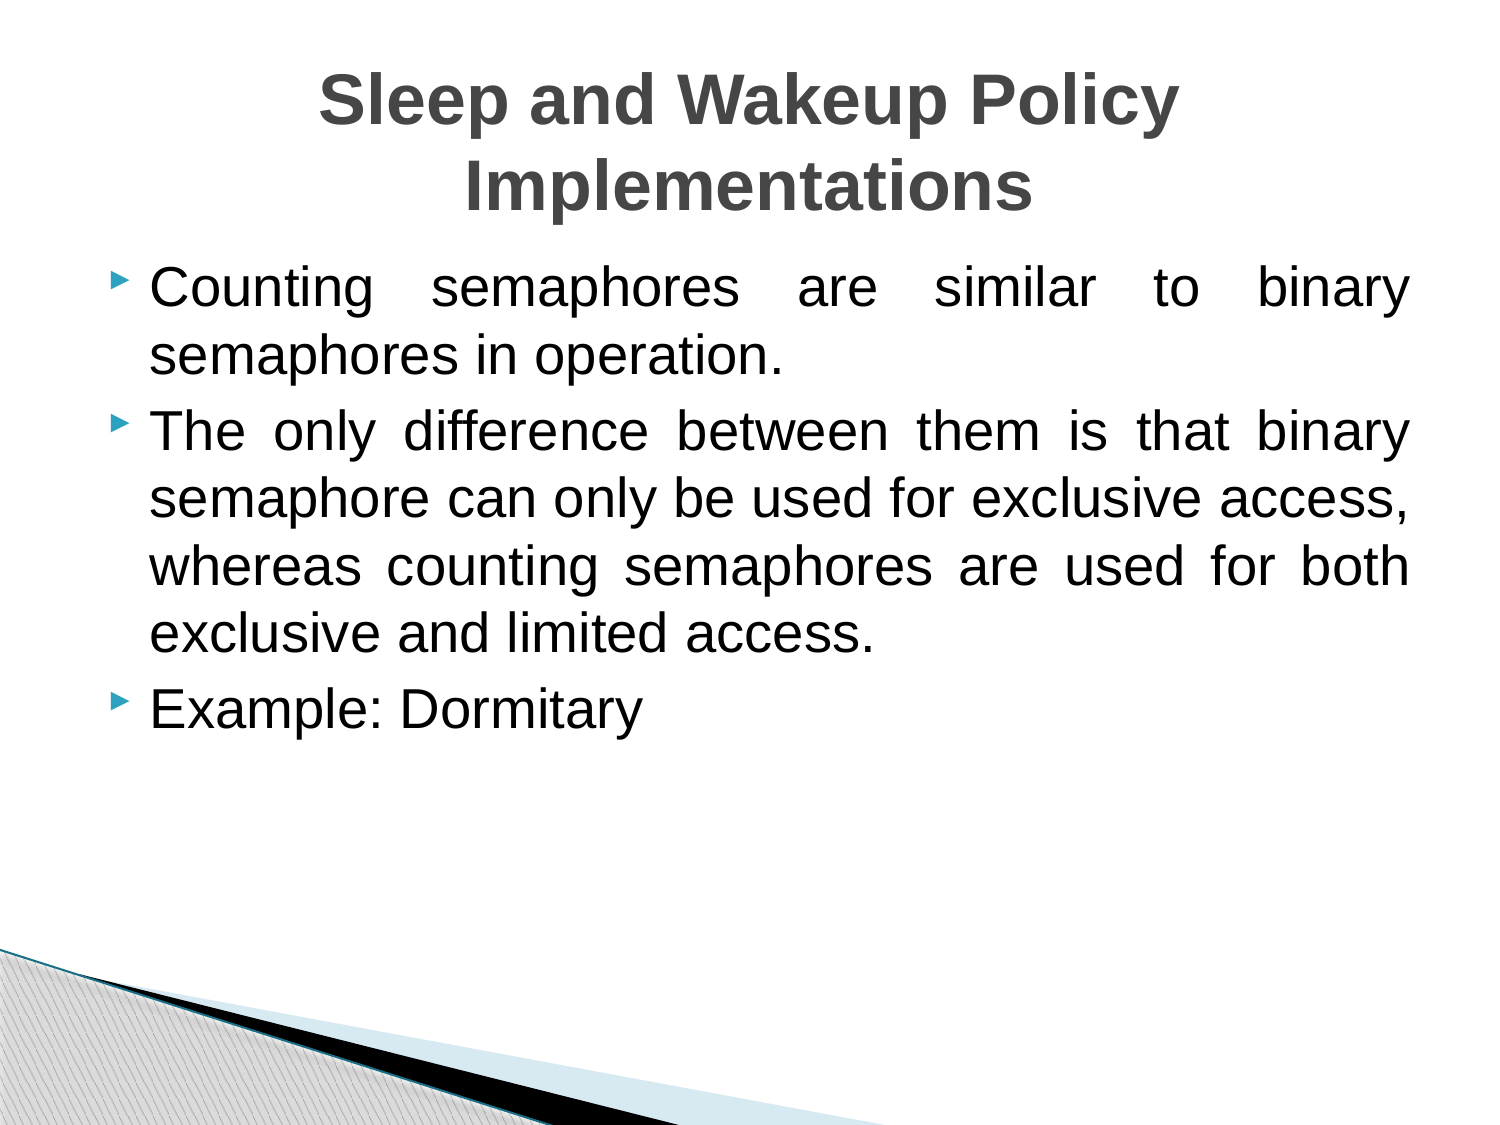

# Sleep and Wakeup Policy Implementations
Counting semaphores are similar to binary semaphores in operation.
The only difference between them is that binary semaphore can only be used for exclusive access, whereas counting semaphores are used for both exclusive and limited access.
Example: Dormitary